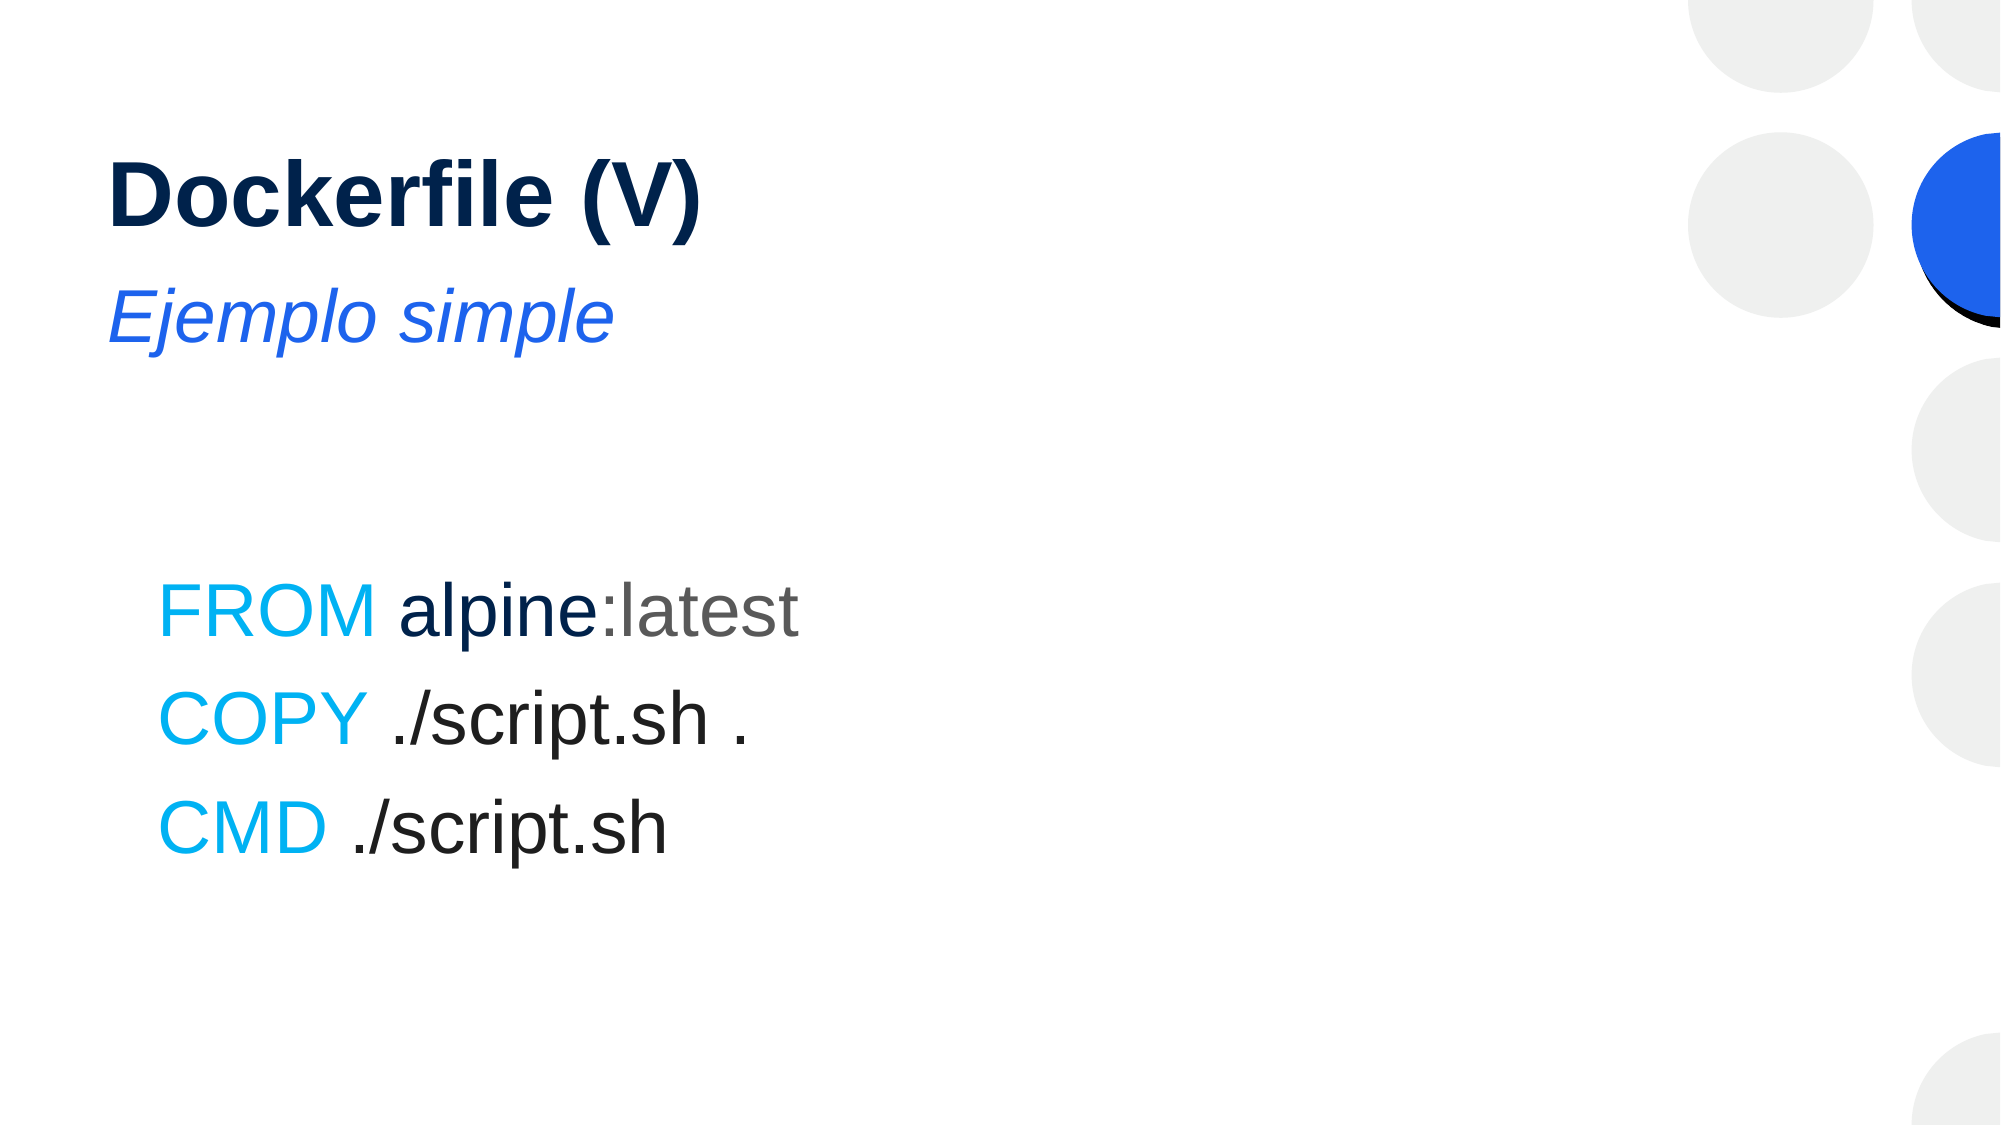

# Dockerfile (V)
Ejemplo simple

FROM alpine:latest
COPY ./script.sh .
CMD ./script.sh